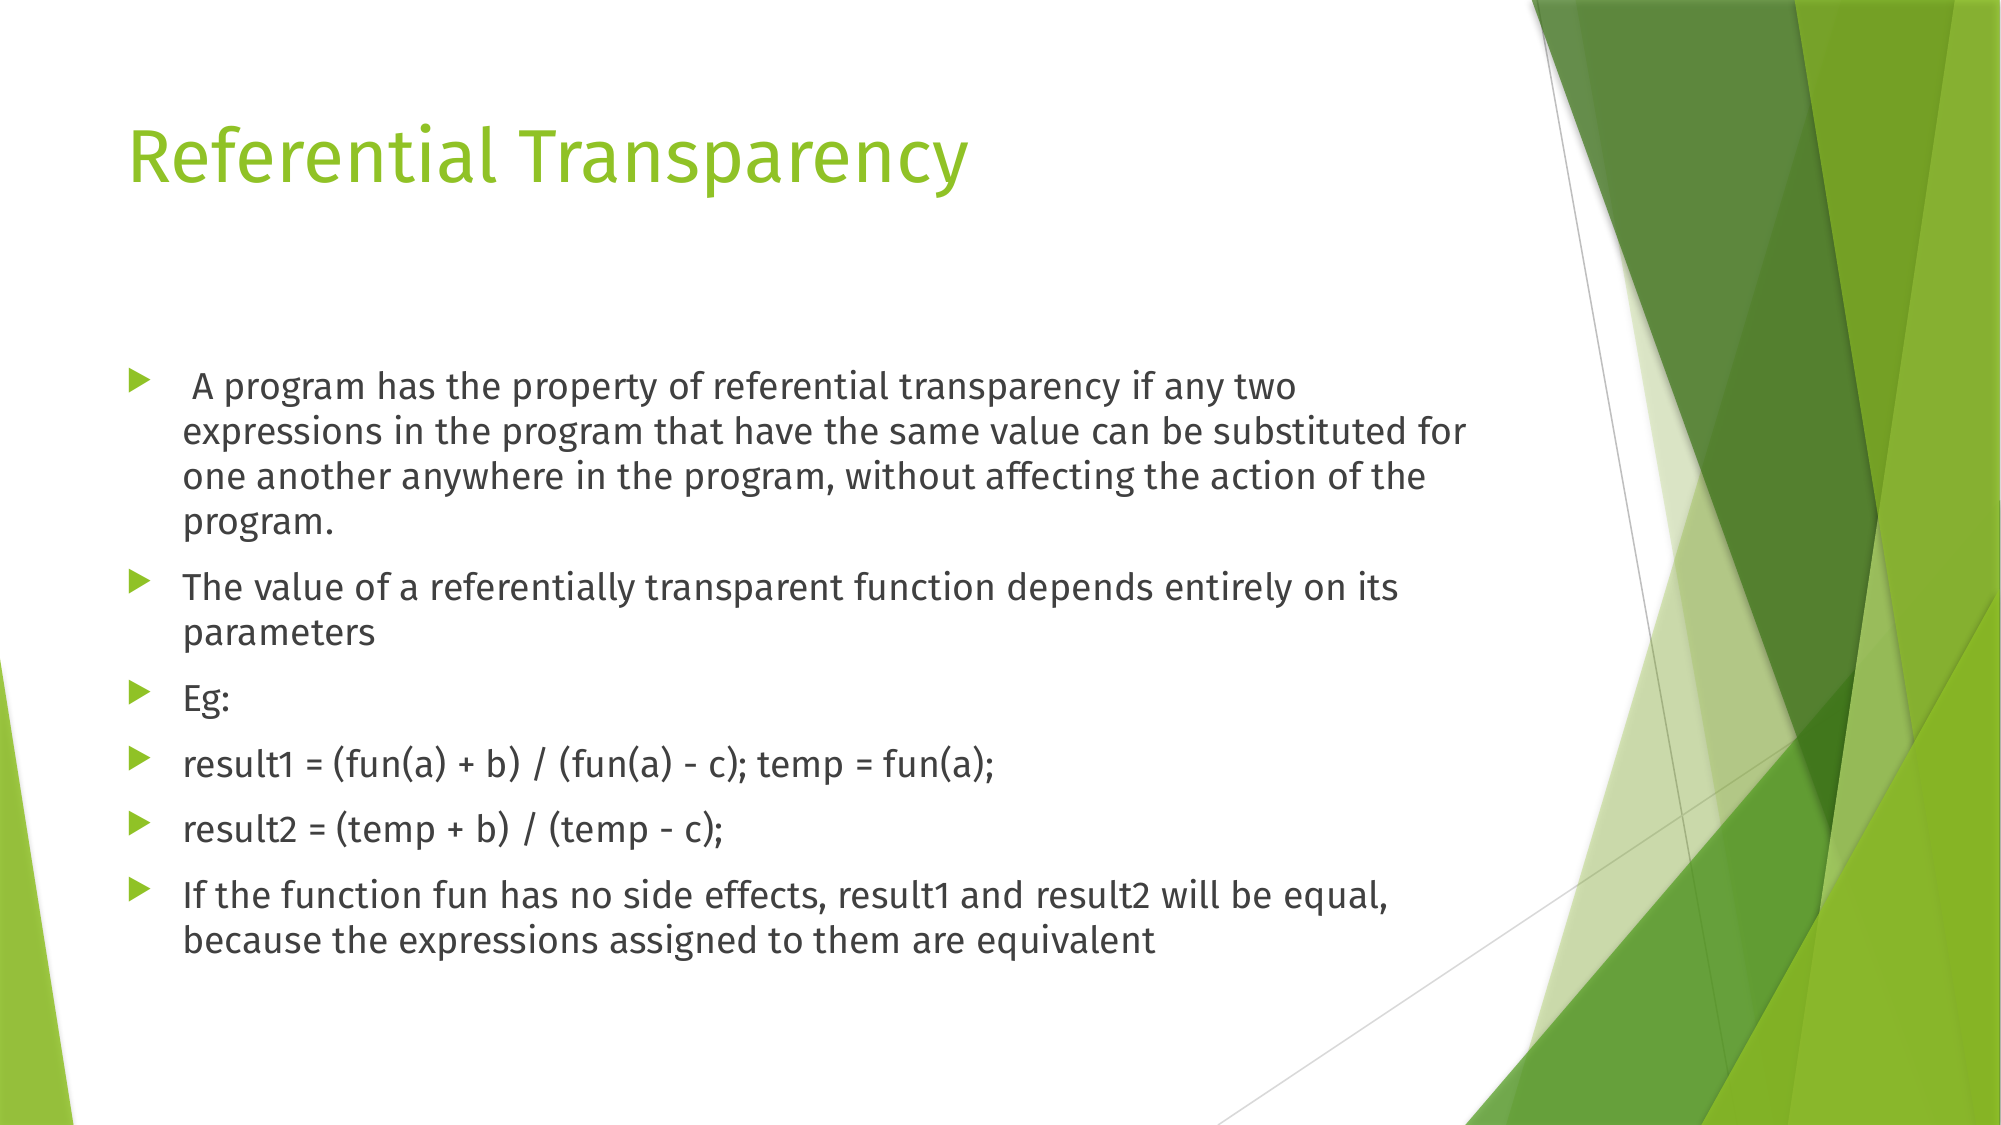

# Referential Transparency
 A program has the property of referential transparency if any two expressions in the program that have the same value can be substituted for one another anywhere in the program, without affecting the action of the program.
The value of a referentially transparent function depends entirely on its parameters
Eg:
result1 = (fun(a) + b) / (fun(a) - c); temp = fun(a);
result2 = (temp + b) / (temp - c);
If the function fun has no side effects, result1 and result2 will be equal, because the expressions assigned to them are equivalent